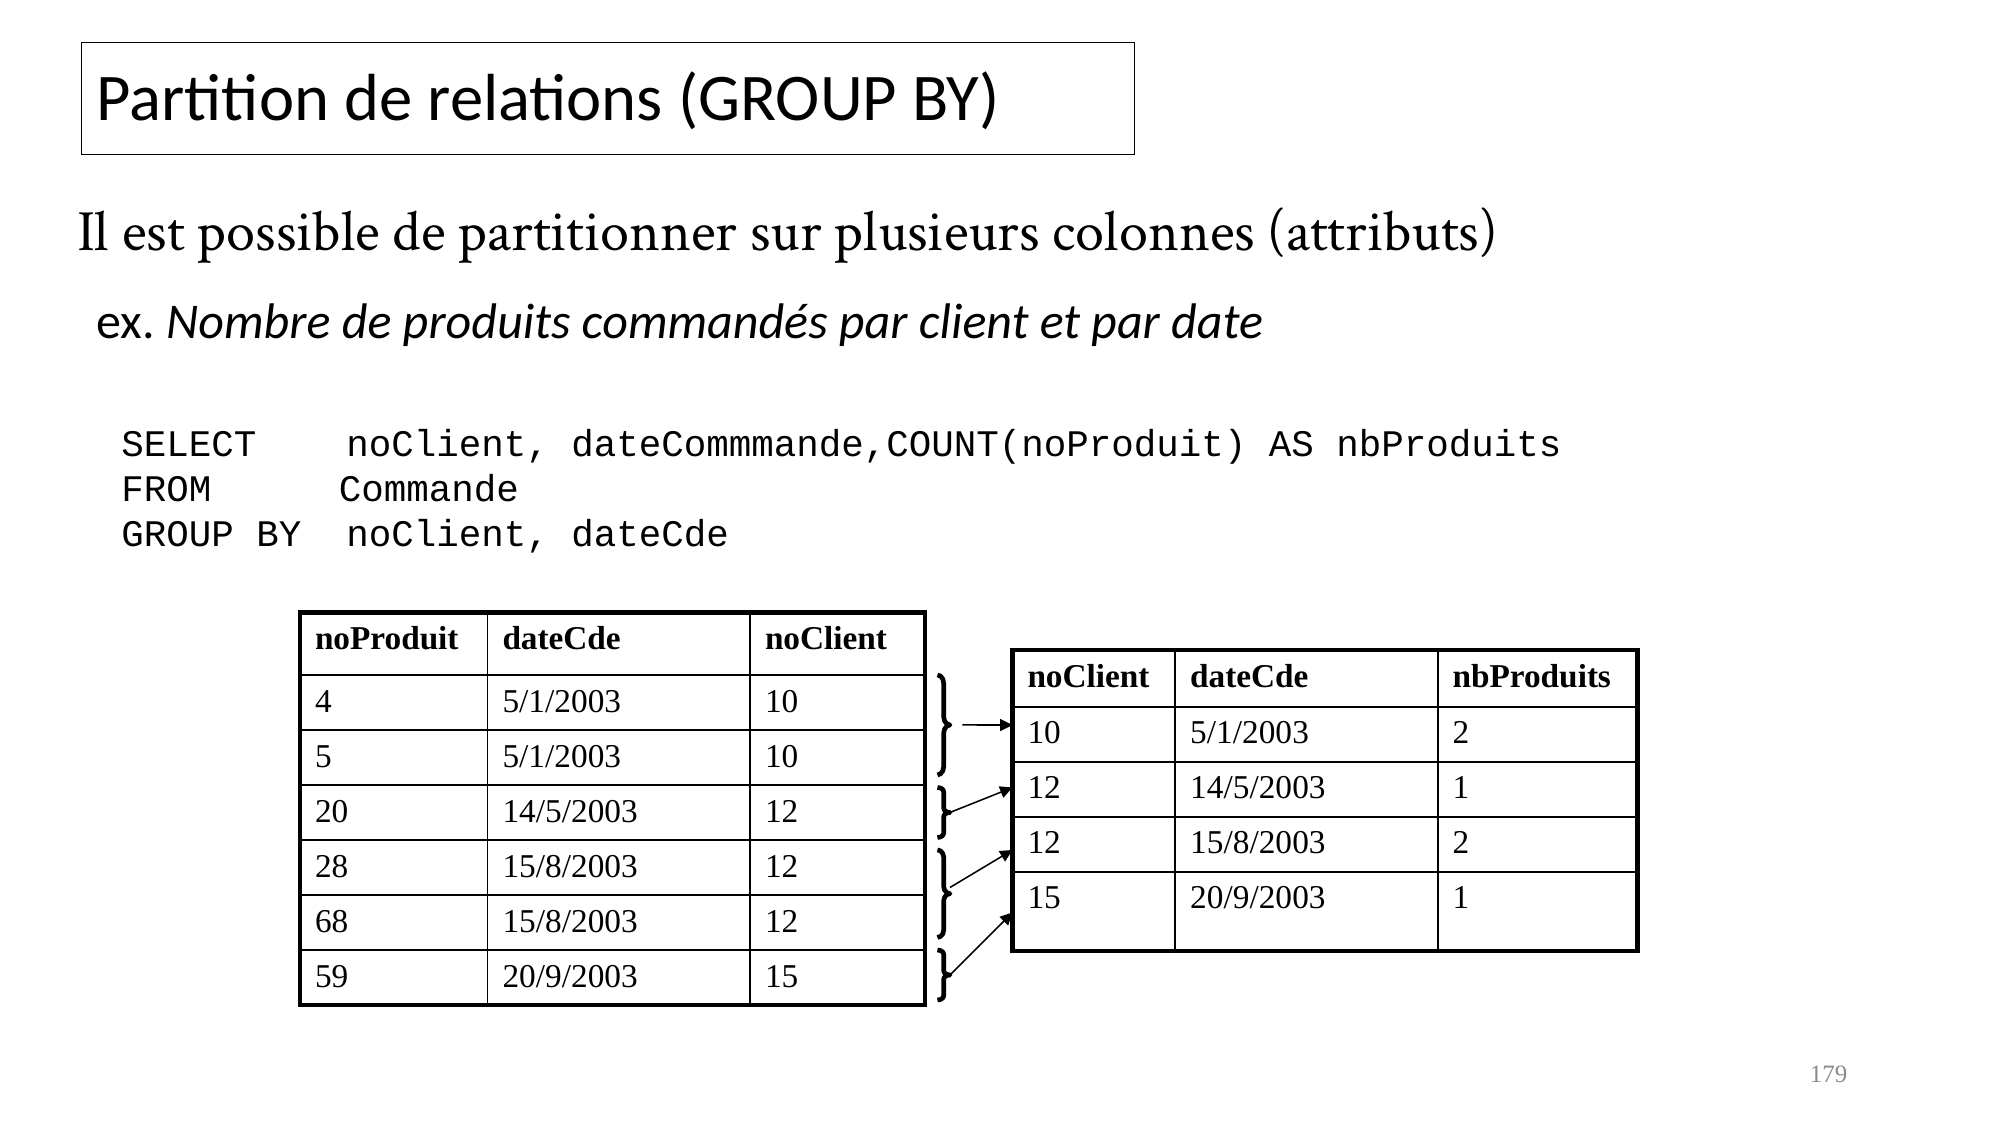

# Partition de relations (GROUP BY)
 Il est possible de partitionner sur plusieurs colonnes (attributs)
ex. Nombre de produits commandés par client et par date
SELECT    noClient, dateCommmande,COUNT(noProduit) AS nbProduits
FROM 	   Commande
GROUP BY  noClient, dateCde

| noProduit | dateCde | noClient |
| --- | --- | --- |
| 4 | 5/1/2003 | 10 |
| 5 | 5/1/2003 | 10 |
| 20 | 14/5/2003 | 12 |
| 28 | 15/8/2003 | 12 |
| 68 | 15/8/2003 | 12 |
| 59 | 20/9/2003 | 15 |
| noClient | dateCde | nbProduits |
| --- | --- | --- |
| 10 | 5/1/2003 | 2 |
| 12 | 14/5/2003 | 1 |
| 12 | 15/8/2003 | 2 |
| 15 | 20/9/2003 | 1 |

179